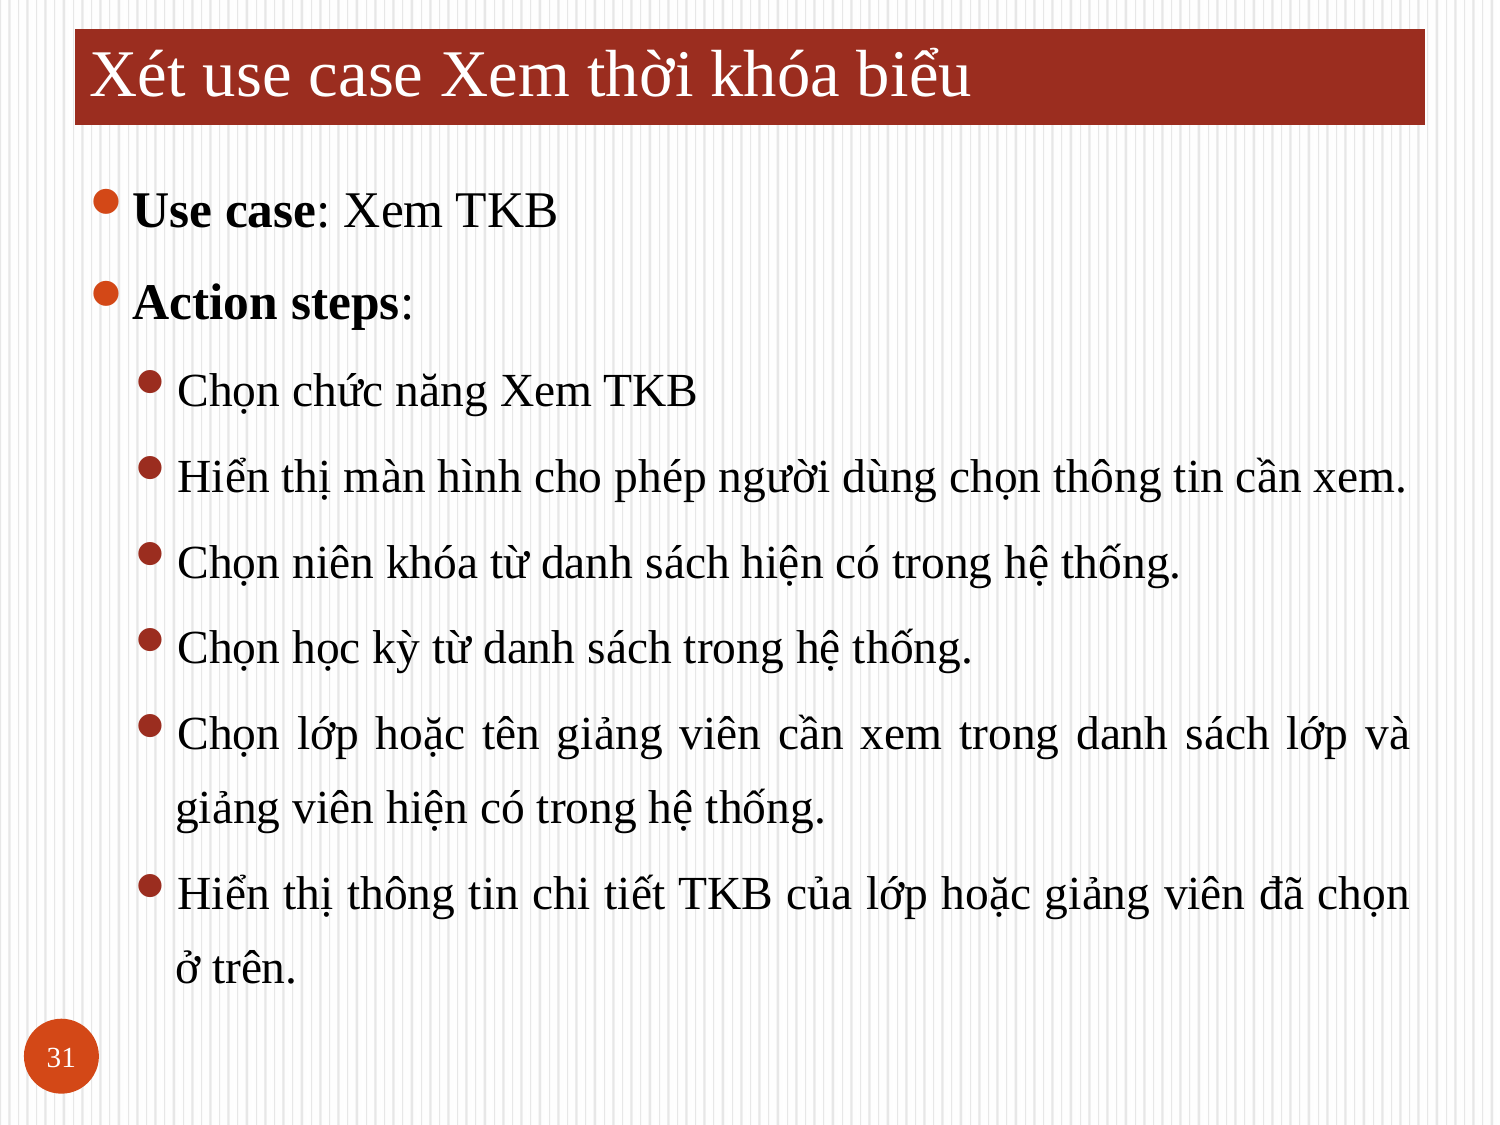

# Xét use case Xem thời khóa biểu
Use case: Xem TKB
Action steps:
Chọn chức năng Xem TKB
Hiển thị màn hình cho phép người dùng chọn thông tin cần xem.
Chọn niên khóa từ danh sách hiện có trong hệ thống.
Chọn học kỳ từ danh sách trong hệ thống.
Chọn lớp hoặc tên giảng viên cần xem trong danh sách lớp và giảng viên hiện có trong hệ thống.
Hiển thị thông tin chi tiết TKB của lớp hoặc giảng viên đã chọn ở trên.

31